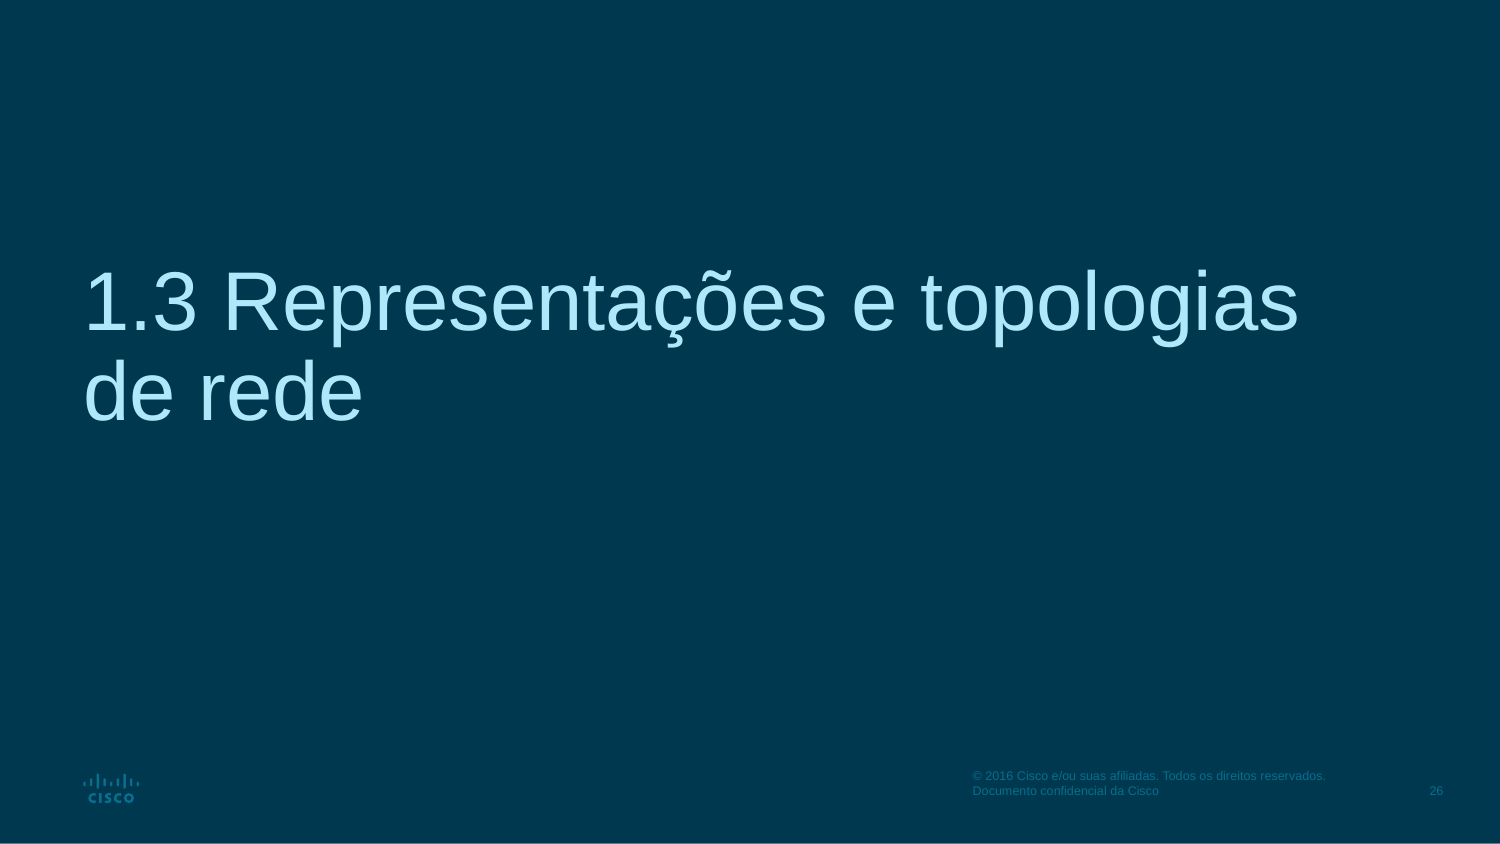

# 1.3 Representações e topologias de rede